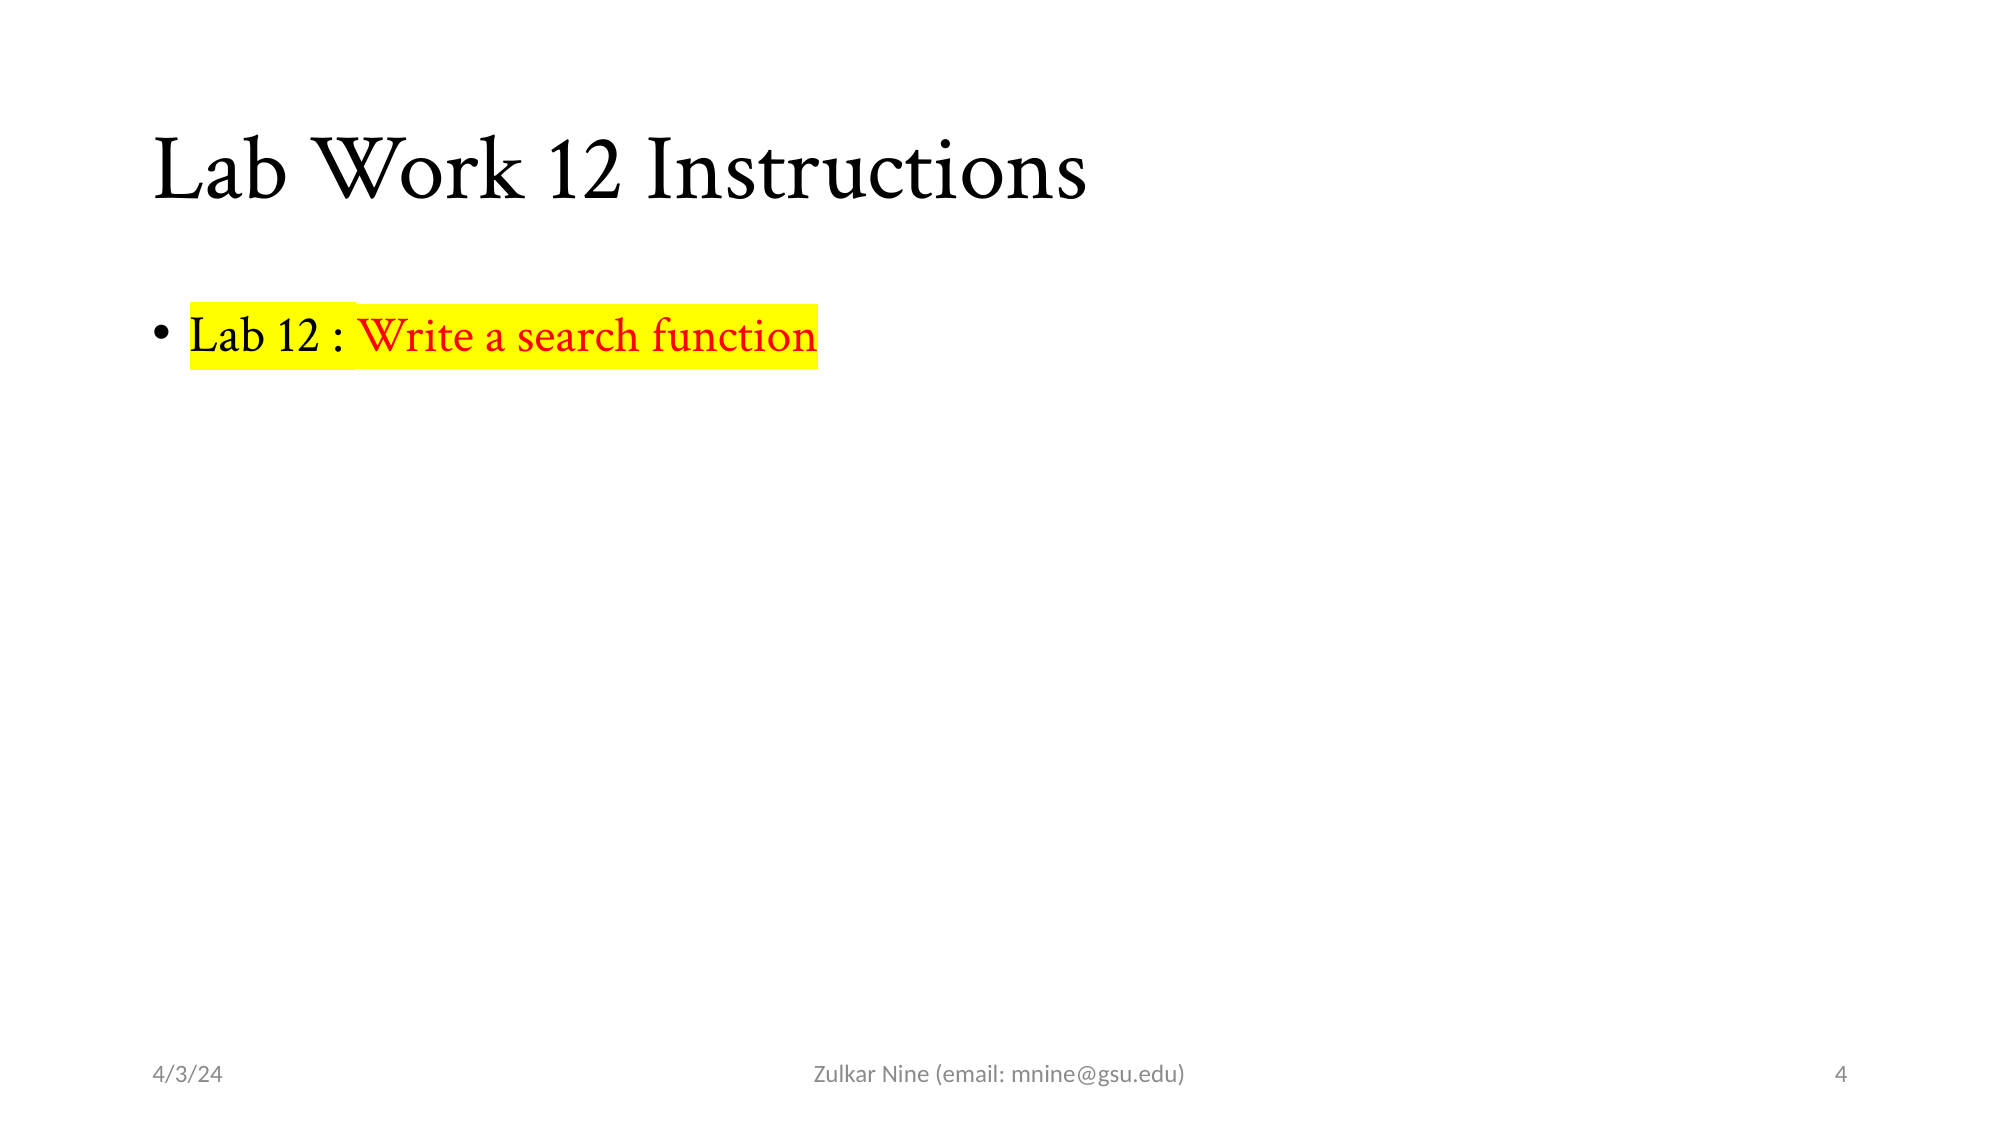

# Lab Work 12 Instructions
Lab 12 : Write a search function

4/3/24
Zulkar Nine (email: mnine@gsu.edu)
4